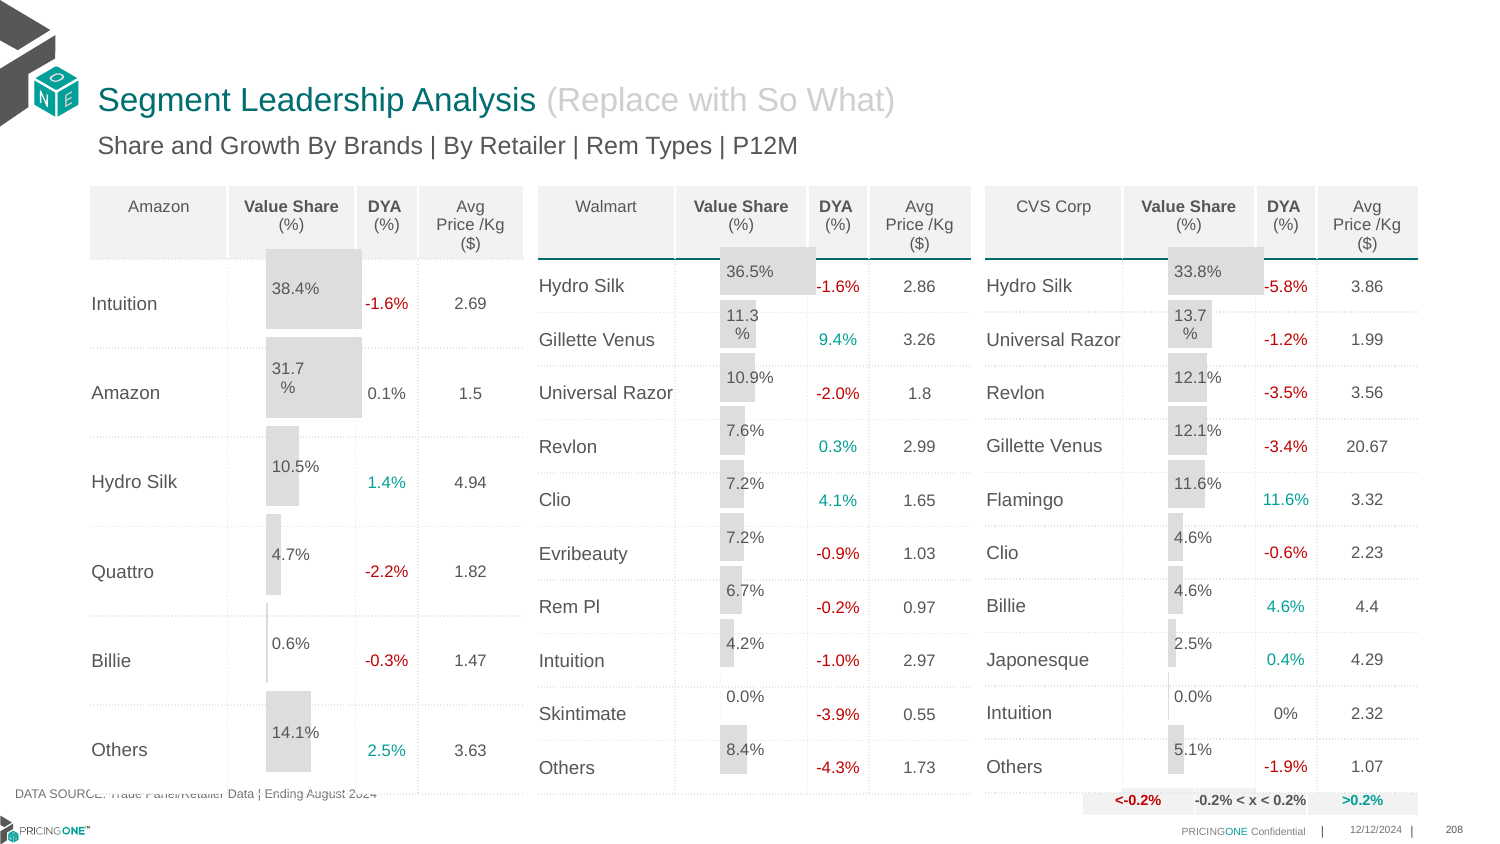

# Segment Leadership Analysis (Replace with So What)
Share and Growth By Brands | By Retailer | Rem Types | P12M
| Walmart | Value Share (%) | DYA (%) | Avg Price /Kg ($) |
| --- | --- | --- | --- |
| Hydro Silk |  | -1.6% | 2.86 |
| Gillette Venus |  | 9.4% | 3.26 |
| Universal Razor |  | -2.0% | 1.8 |
| Revlon |  | 0.3% | 2.99 |
| Clio |  | 4.1% | 1.65 |
| Evribeauty |  | -0.9% | 1.03 |
| Rem Pl |  | -0.2% | 0.97 |
| Intuition |  | -1.0% | 2.97 |
| Skintimate |  | -3.9% | 0.55 |
| Others |  | -4.3% | 1.73 |
| Amazon | Value Share (%) | DYA (%) | Avg Price /Kg ($) |
| --- | --- | --- | --- |
| Intuition |  | -1.6% | 2.69 |
| Amazon |  | 0.1% | 1.5 |
| Hydro Silk |  | 1.4% | 4.94 |
| Quattro |  | -2.2% | 1.82 |
| Billie |  | -0.3% | 1.47 |
| Others |  | 2.5% | 3.63 |
| CVS Corp | Value Share (%) | DYA (%) | Avg Price /Kg ($) |
| --- | --- | --- | --- |
| Hydro Silk |  | -5.8% | 3.86 |
| Universal Razor |  | -1.2% | 1.99 |
| Revlon |  | -3.5% | 3.56 |
| Gillette Venus |  | -3.4% | 20.67 |
| Flamingo |  | 11.6% | 3.32 |
| Clio |  | -0.6% | 2.23 |
| Billie |  | 4.6% | 4.4 |
| Japonesque |  | 0.4% | 4.29 |
| Intuition |  | 0% | 2.32 |
| Others |  | -1.9% | 1.07 |

### Chart

| Category | Amazon | Rem Types |
|---|---|
| None | 0.3837180075038491 |

### Chart

| Category | Walmart | Rem Types |
|---|---|
| None | 0.3646492407697185 |

### Chart

| Category | CVS Corp | Rem Types |
|---|---|
| None | 0.3375753141273858 |
DATA SOURCE: Trade Panel/Retailer Data | Ending August 2024
| <-0.2% | -0.2% < x < 0.2% | >0.2% |
| --- | --- | --- |

12/12/2024
208